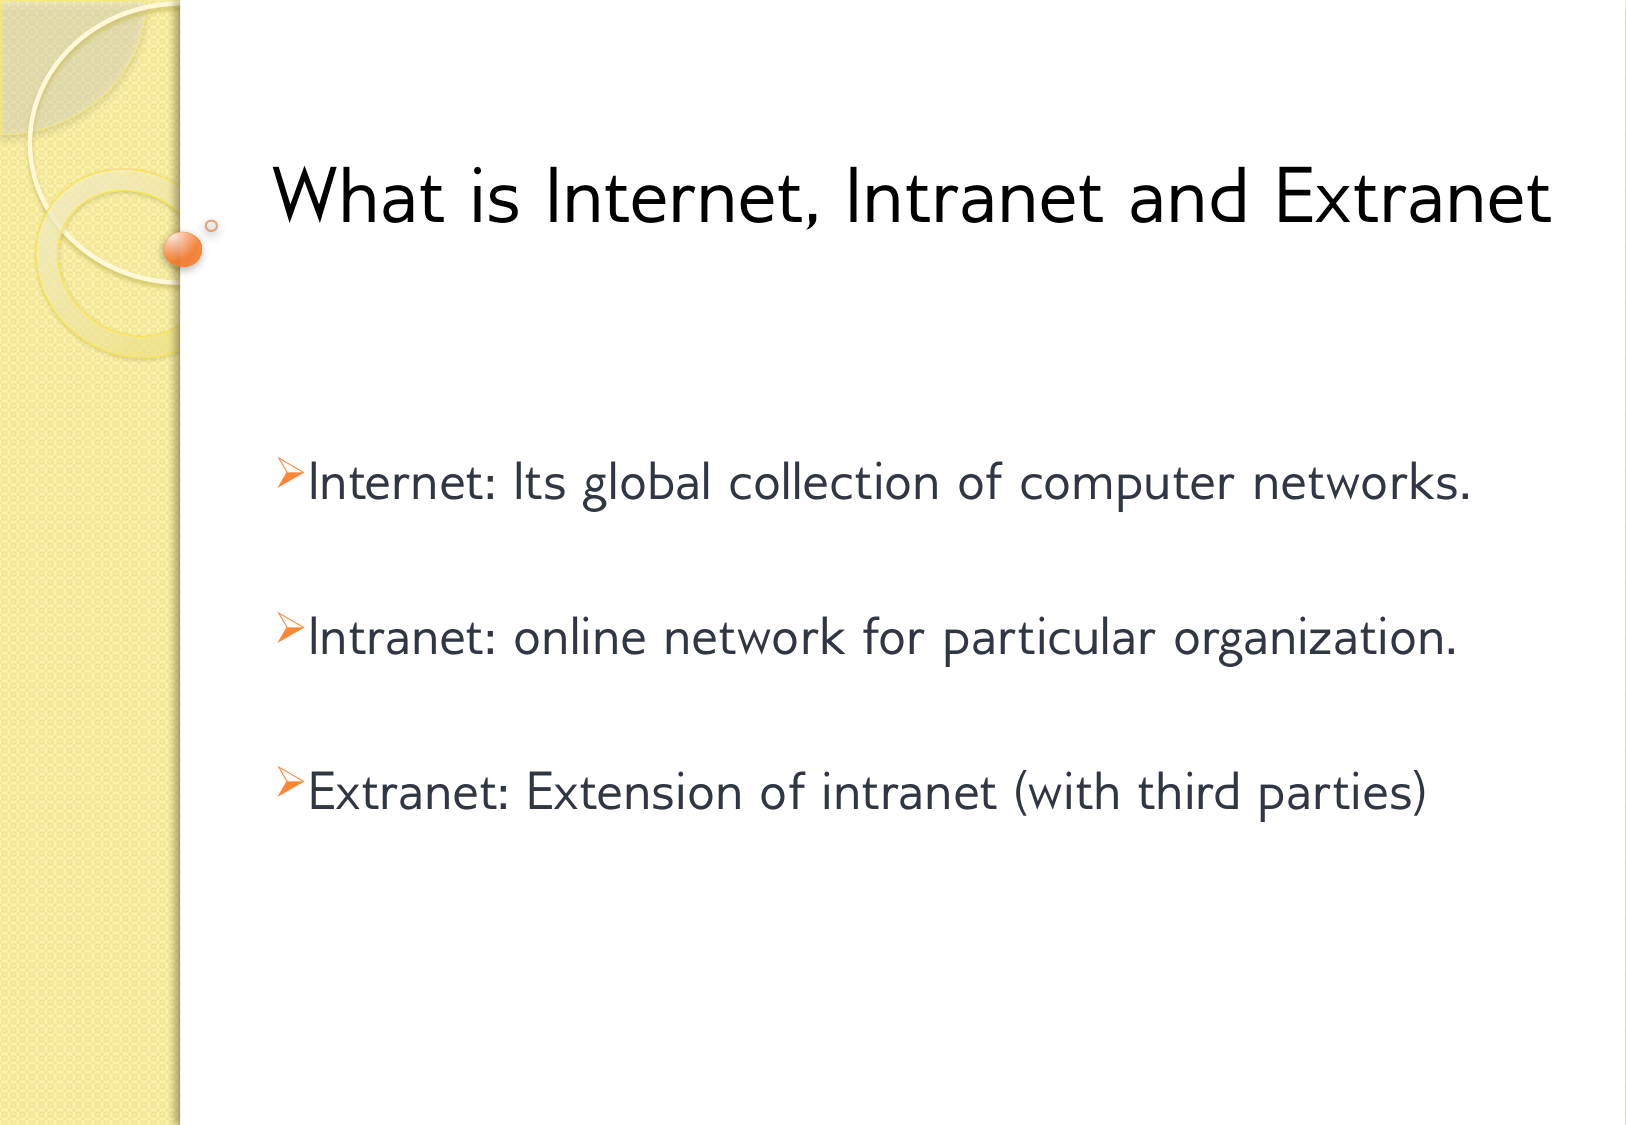

# What is Internet, Intranet and Extranet
Internet: Its global collection of computer networks.

Intranet: online network for particular organization.

Extranet: Extension of intranet (with third parties)